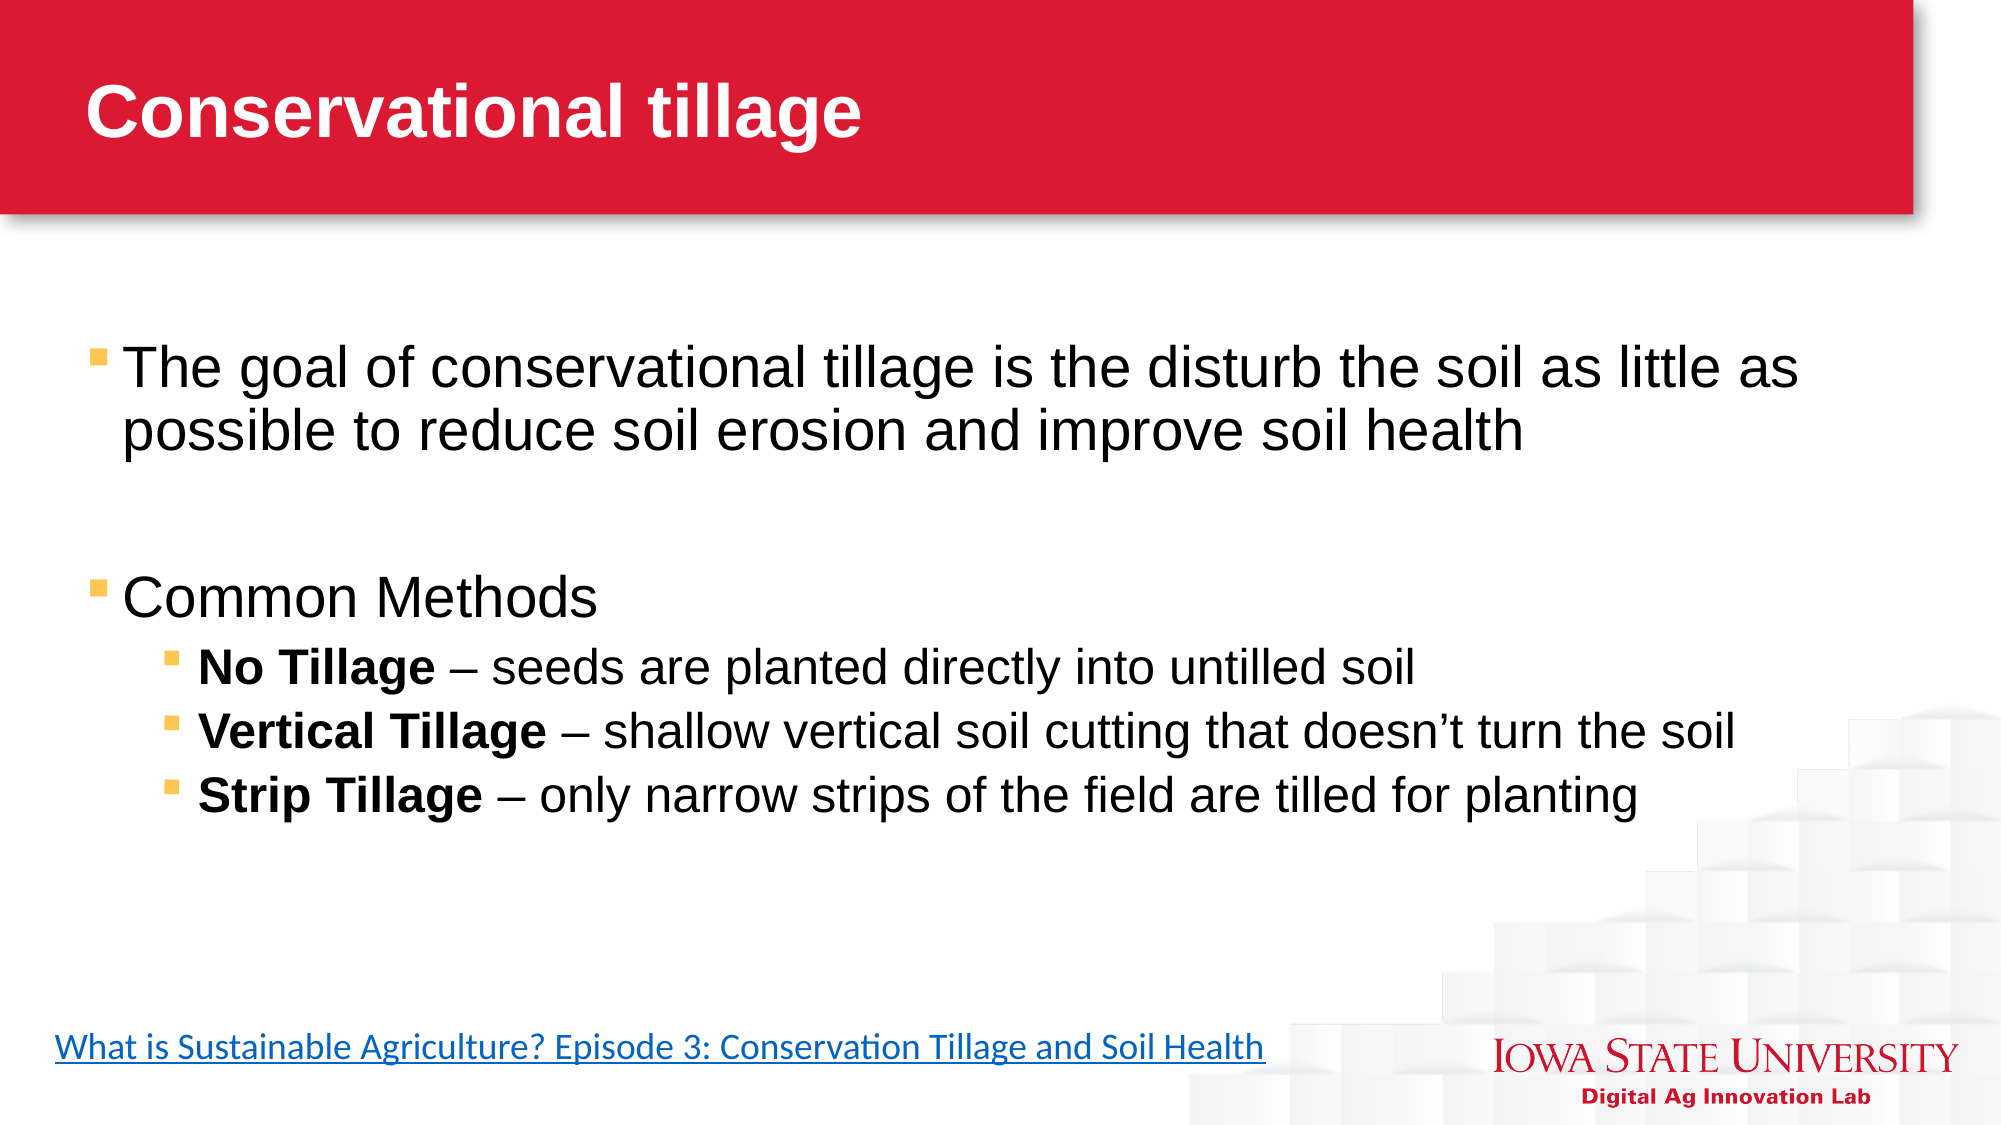

# Conservational tillage
The goal of conservational tillage is the disturb the soil as little as possible to reduce soil erosion and improve soil health

Common Methods
No Tillage – seeds are planted directly into untilled soil
Vertical Tillage – shallow vertical soil cutting that doesn’t turn the soil
Strip Tillage – only narrow strips of the field are tilled for planting
What is Sustainable Agriculture? Episode 3: Conservation Tillage and Soil Health